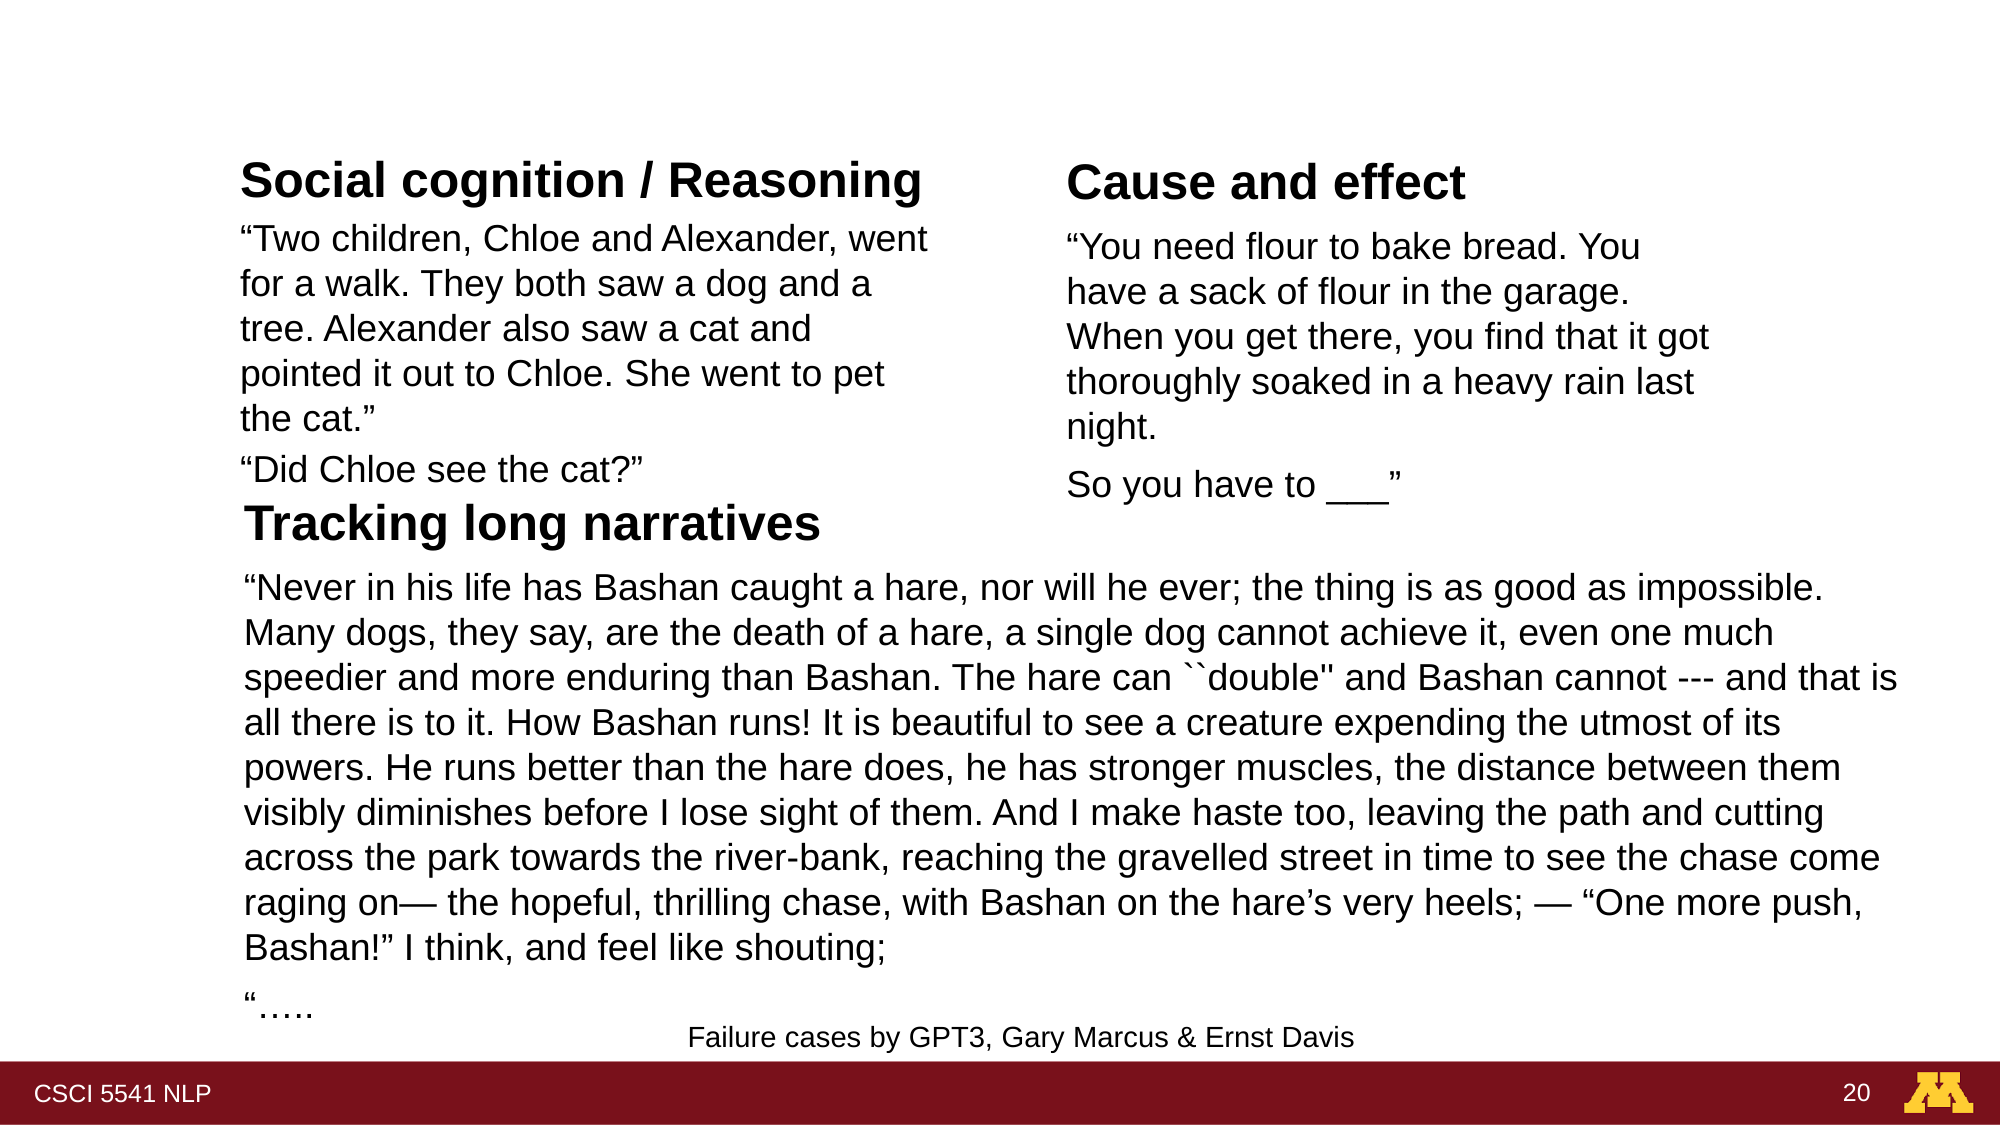

#
Cause and effect
“You need flour to bake bread. You have a sack of flour in the garage. When you get there, you find that it got thoroughly soaked in a heavy rain last night.
So you have to ___”
Social cognition / Reasoning
“Two children, Chloe and Alexander, went for a walk. They both saw a dog and a tree. Alexander also saw a cat and pointed it out to Chloe. She went to pet the cat.”
“Did Chloe see the cat?”

Tracking long narratives
“Never in his life has Bashan caught a hare, nor will he ever; the thing is as good as impossible. Many dogs, they say, are the death of a hare, a single dog cannot achieve it, even one much speedier and more enduring than Bashan. The hare can ``double'' and Bashan cannot --- and that is all there is to it. How Bashan runs! It is beautiful to see a creature expending the utmost of its powers. He runs better than the hare does, he has stronger muscles, the distance between them visibly diminishes before I lose sight of them. And I make haste too, leaving the path and cutting across the park towards the river-bank, reaching the gravelled street in time to see the chase come raging on— the hopeful, thrilling chase, with Bashan on the hare’s very heels; — “One more push, Bashan!” I think, and feel like shouting;
“…..
Failure cases by GPT3, Gary Marcus & Ernst Davis
20